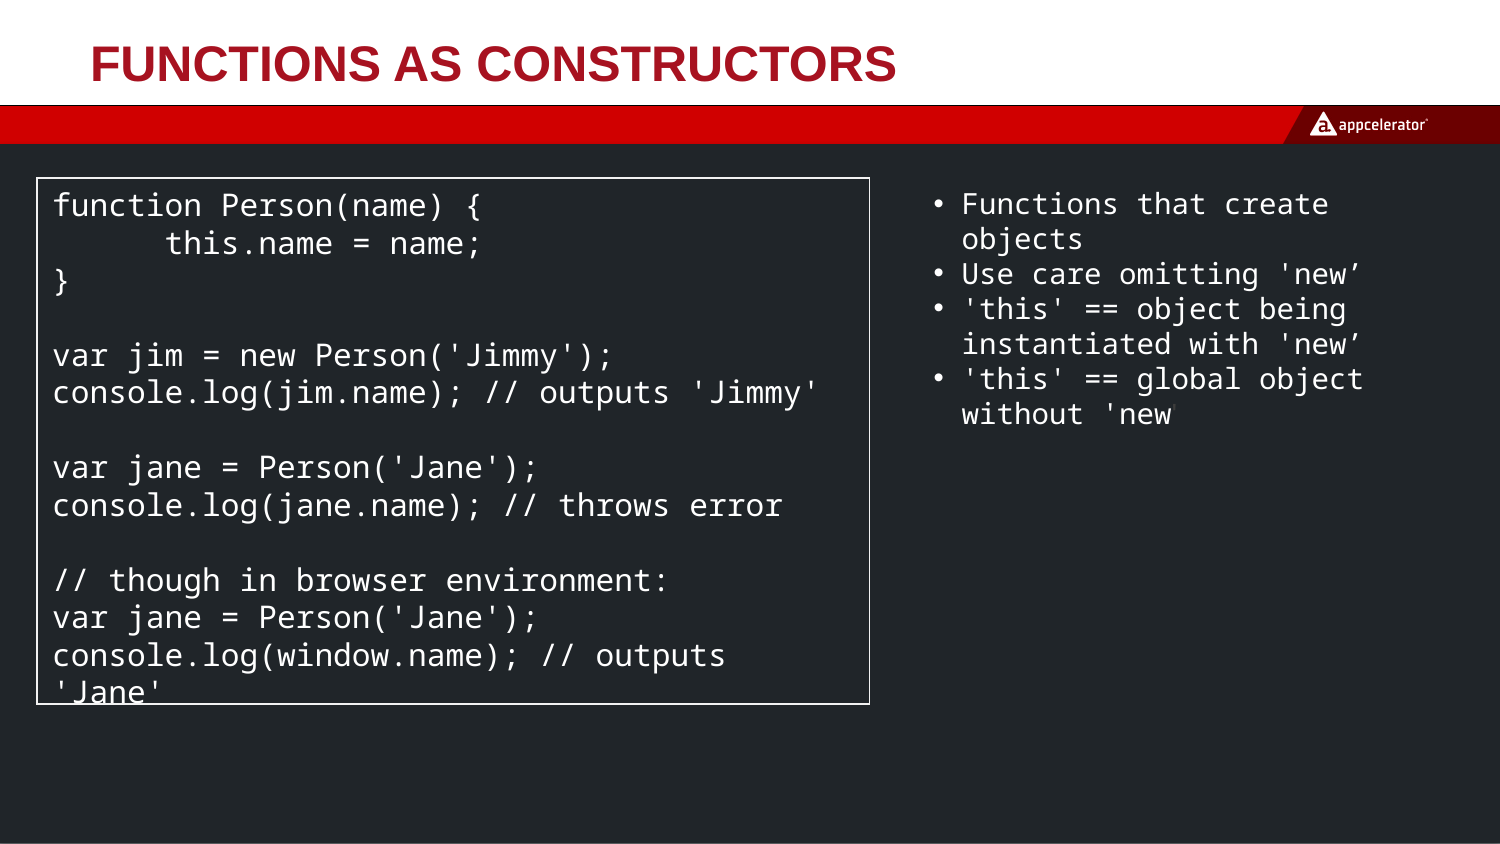

# Functions as Constructors

function Person(name) {
      this.name = name;
}

var jim = new Person('Jimmy');
console.log(jim.name); // outputs 'Jimmy'

var jane = Person('Jane');
console.log(jane.name); // throws error

// though in browser environment:
var jane = Person('Jane');
console.log(window.name); // outputs 'Jane'

Functions that create objects
Use care omitting 'new’
'this' == object being instantiated with 'new’
'this' == global object without 'new'